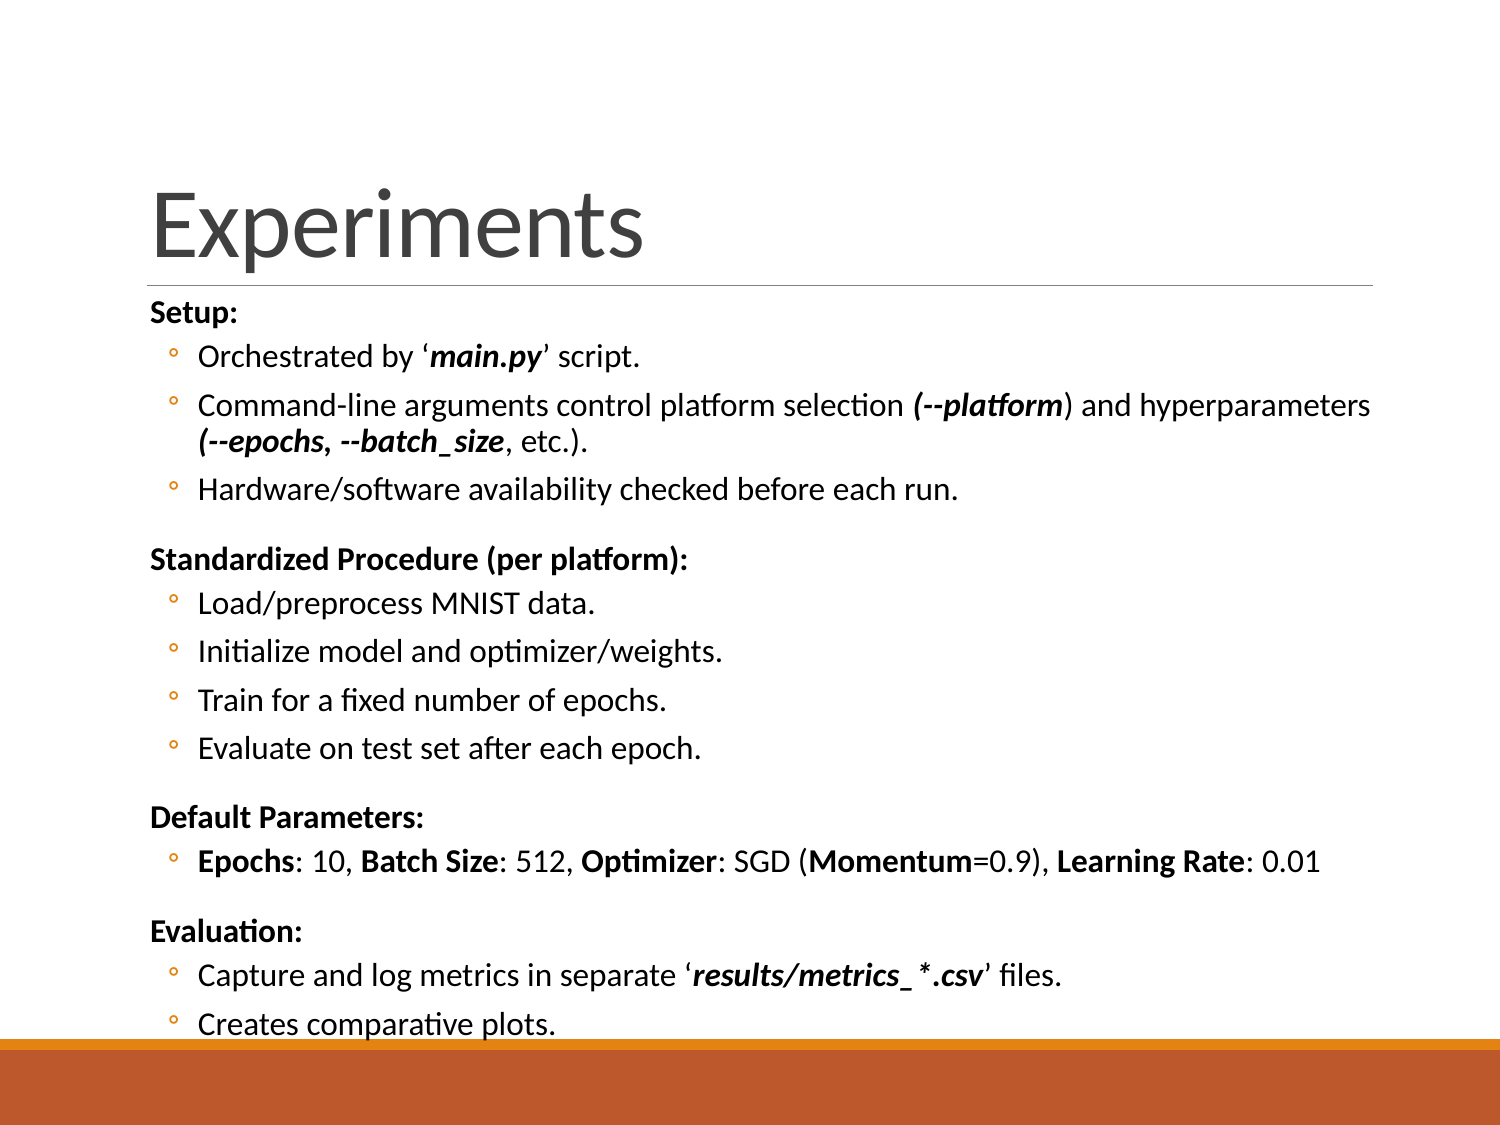

# Experiments
Setup:
Orchestrated by ‘main.py’ script.
Command-line arguments control platform selection (--platform) and hyperparameters (--epochs, --batch_size, etc.).
Hardware/software availability checked before each run.
Standardized Procedure (per platform):
Load/preprocess MNIST data.
Initialize model and optimizer/weights.
Train for a fixed number of epochs.
Evaluate on test set after each epoch.
Default Parameters:
Epochs: 10, Batch Size: 512, Optimizer: SGD (Momentum=0.9), Learning Rate: 0.01
Evaluation:
Capture and log metrics in separate ‘results/metrics_*.csv’ files.
Creates comparative plots.